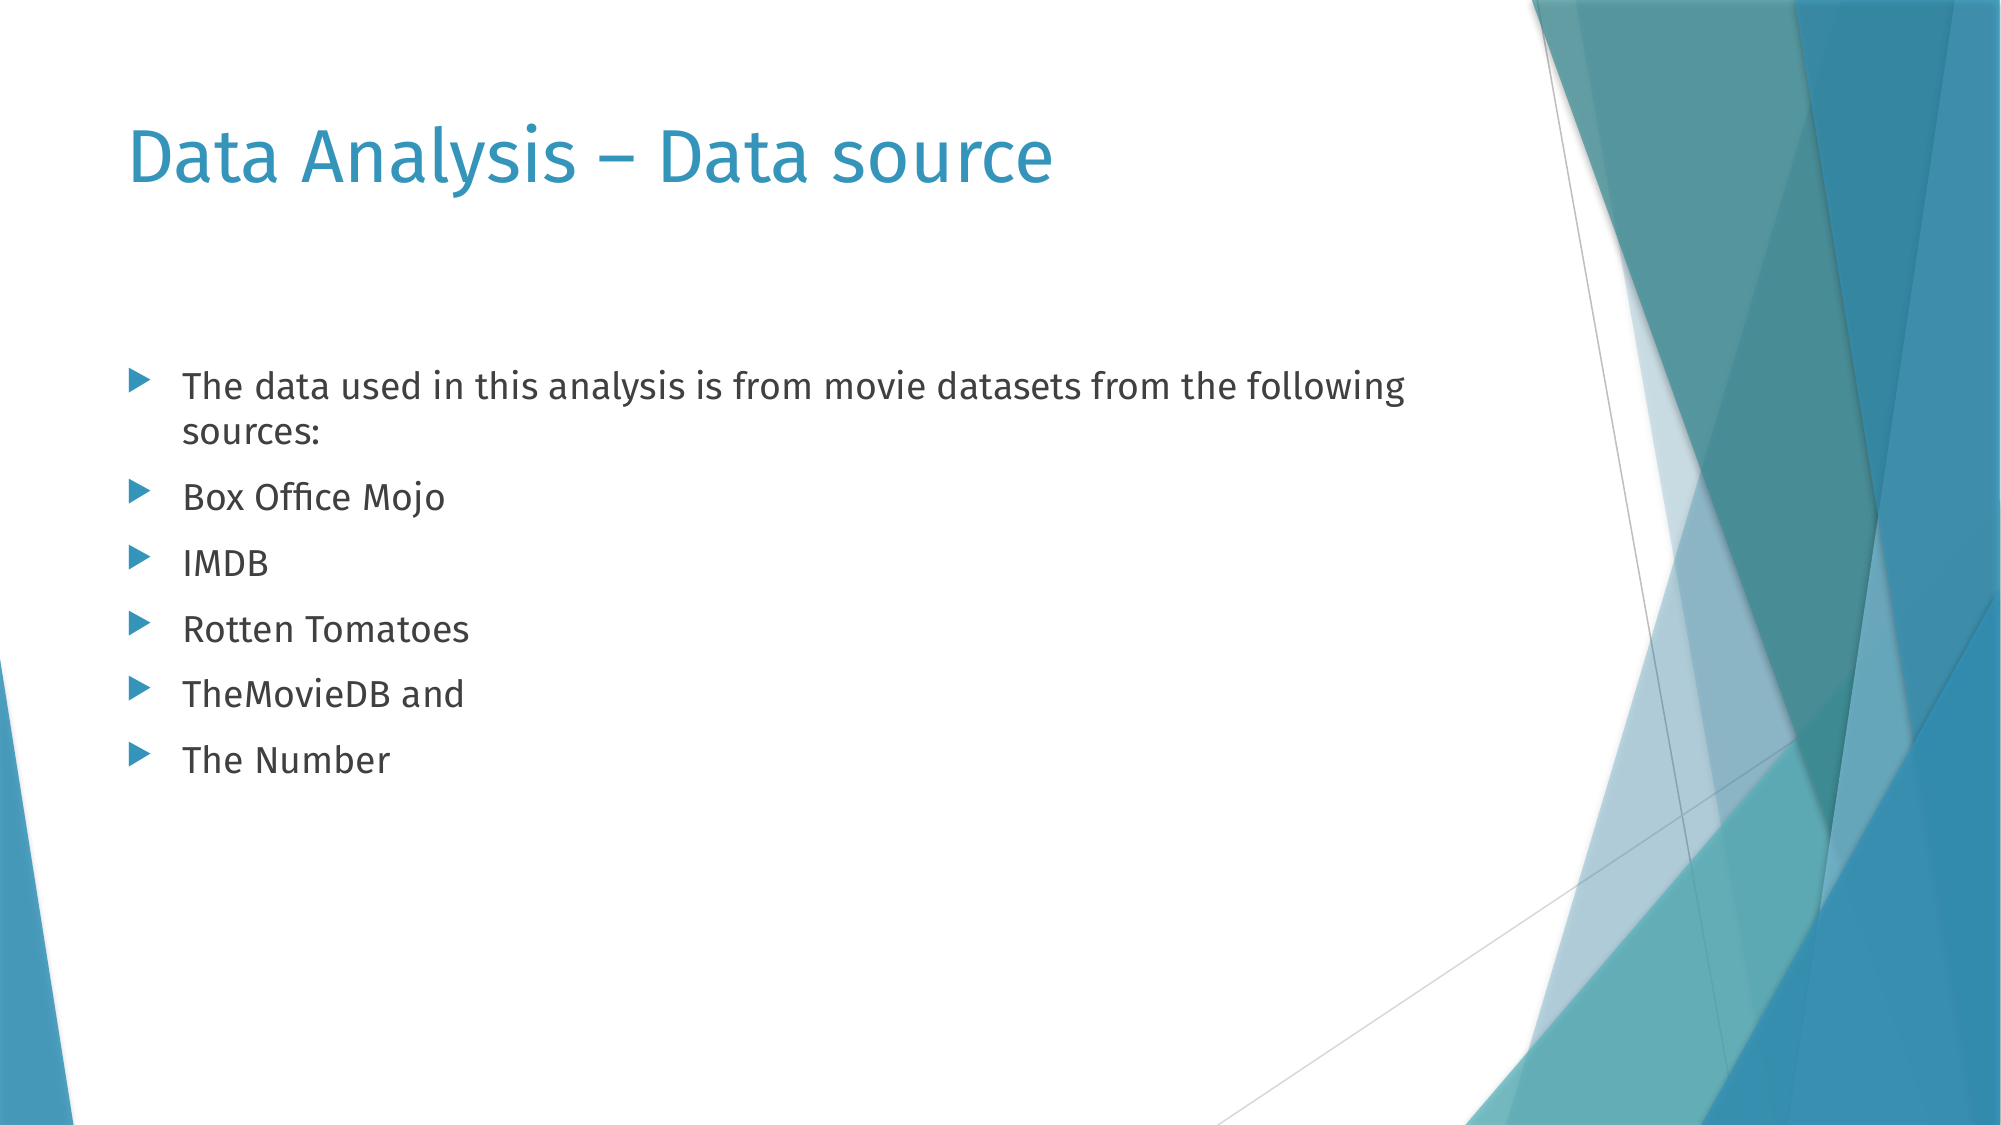

# Data Analysis – Data source
The data used in this analysis is from movie datasets from the following sources:
Box Office Mojo
IMDB
Rotten Tomatoes
TheMovieDB and
The Number